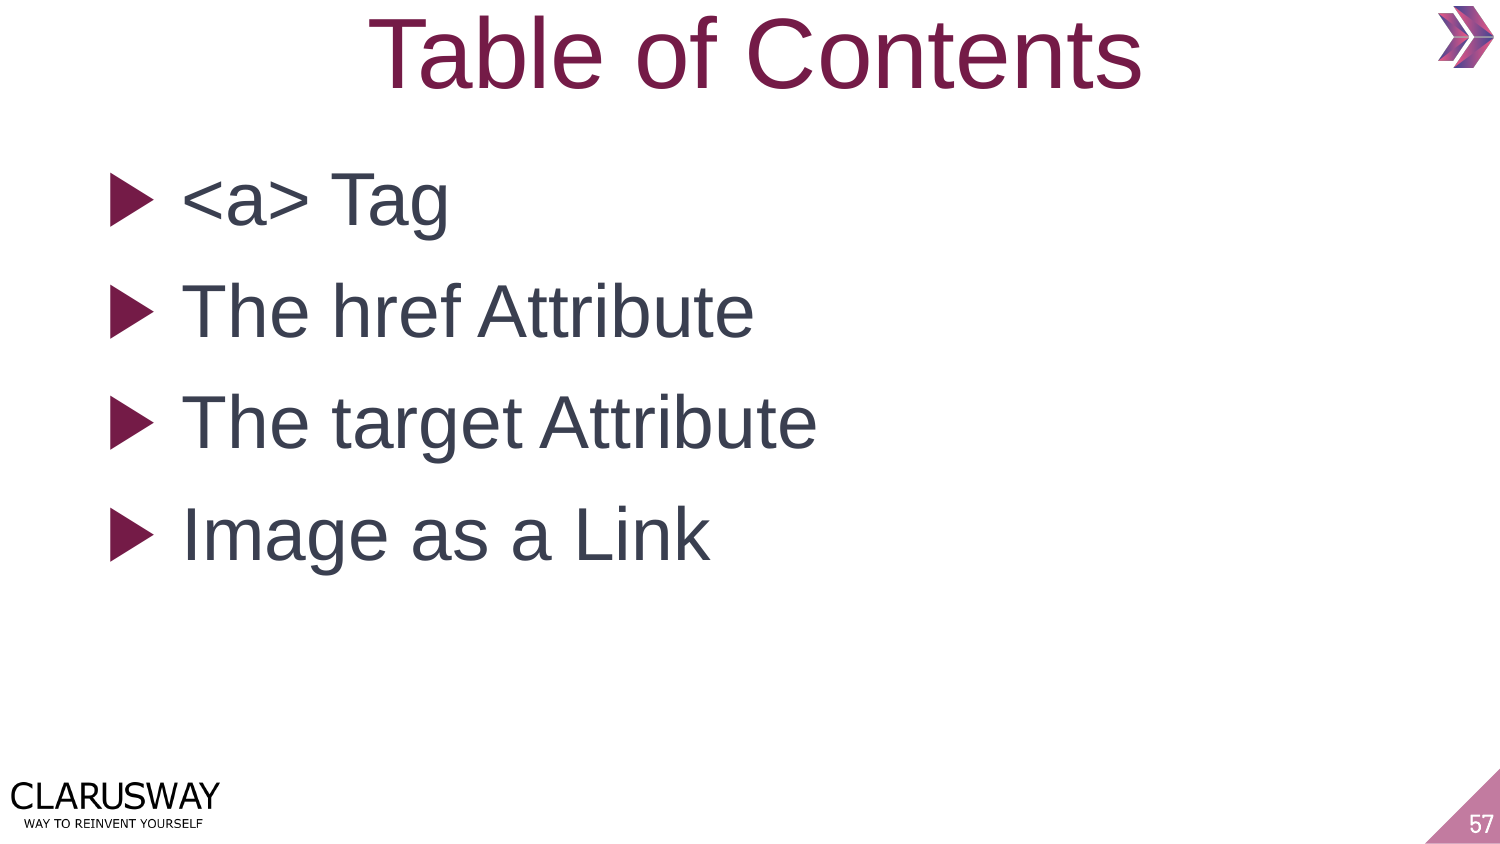

Table of Contents
<a> Tag
The href Attribute
The target Attribute
Image as a Link
57